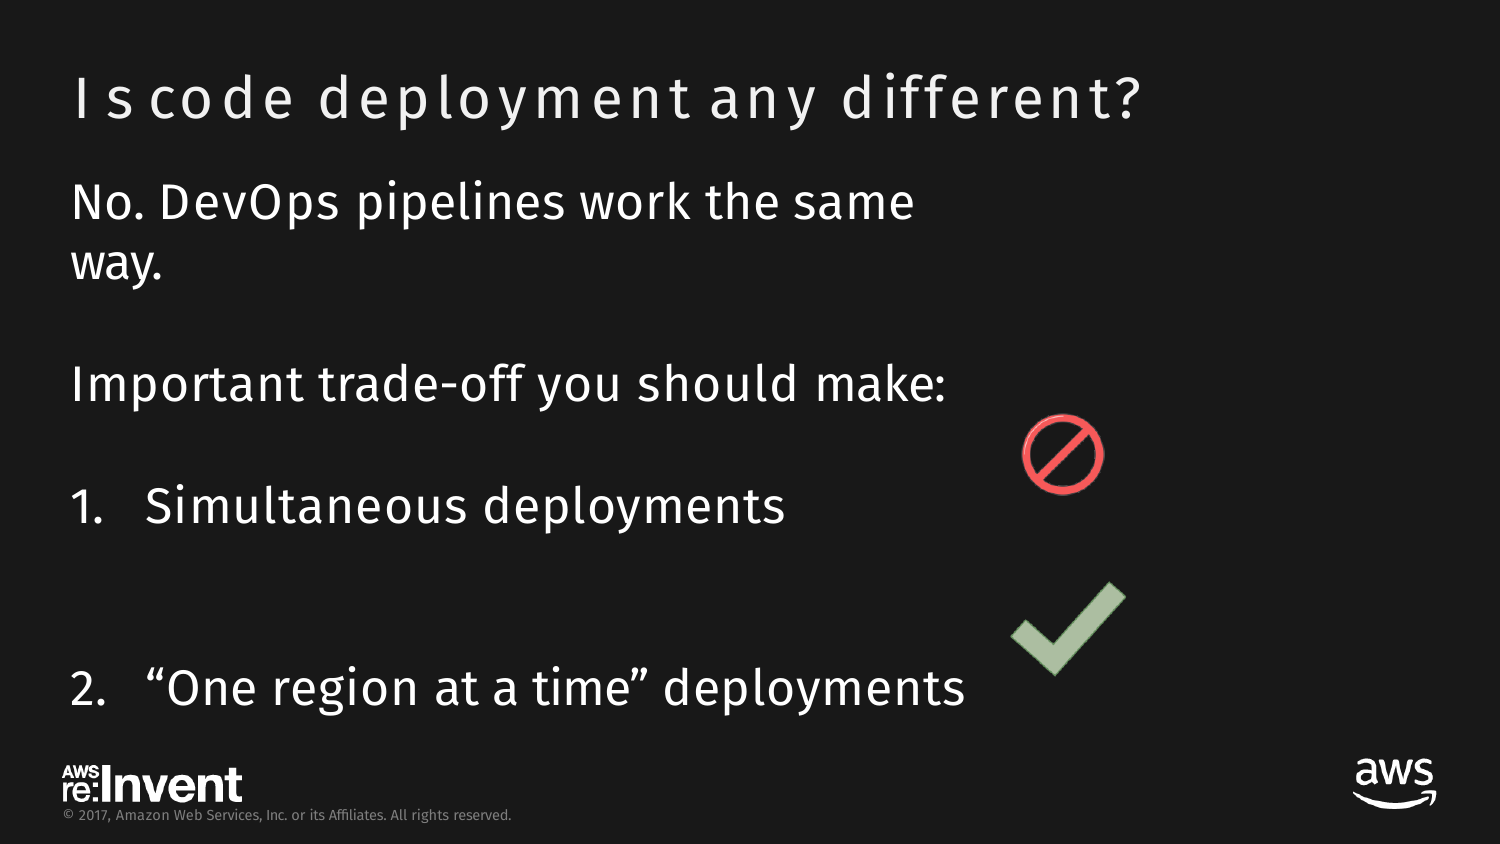

# I s	code	deployment	any	different?
No. DevOps pipelines work the same way.

Important trade-off you should make:

Simultaneous deployments

“One region at a time” deployments

© 2017, Amazon Web Services, Inc. or its Affiliates. All rights reserved.